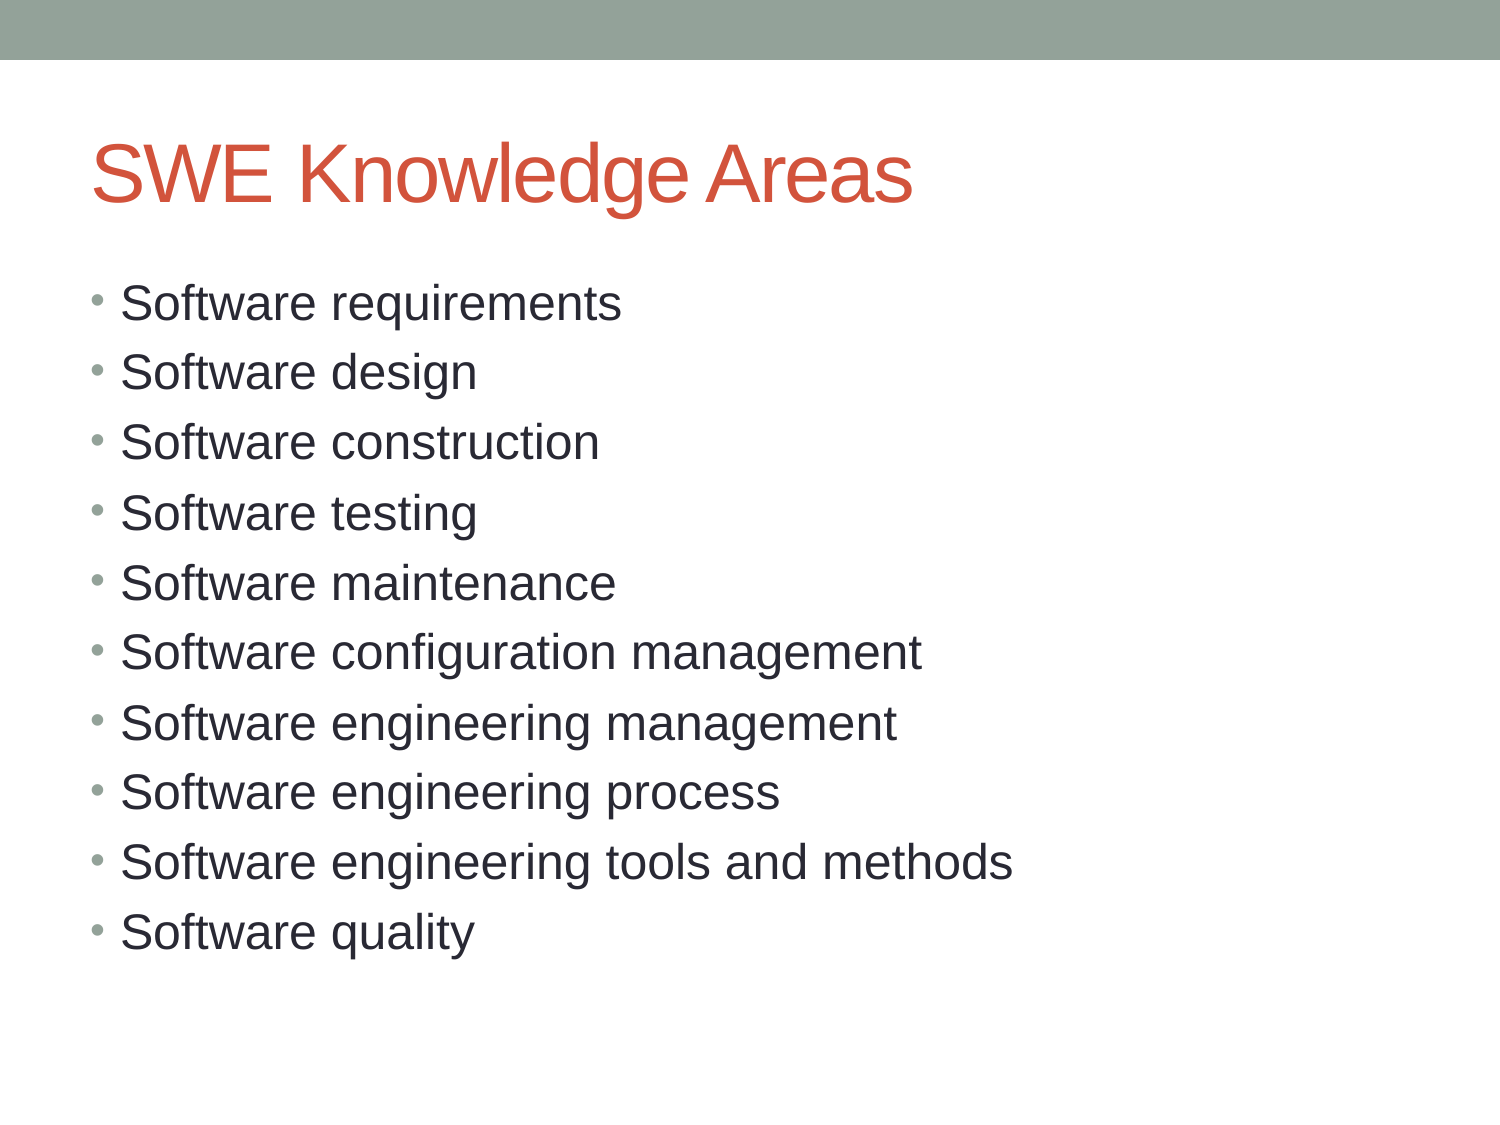

# SWE Knowledge Areas
Software requirements
Software design
Software construction
Software testing
Software maintenance
Software configuration management
Software engineering management
Software engineering process
Software engineering tools and methods
Software quality